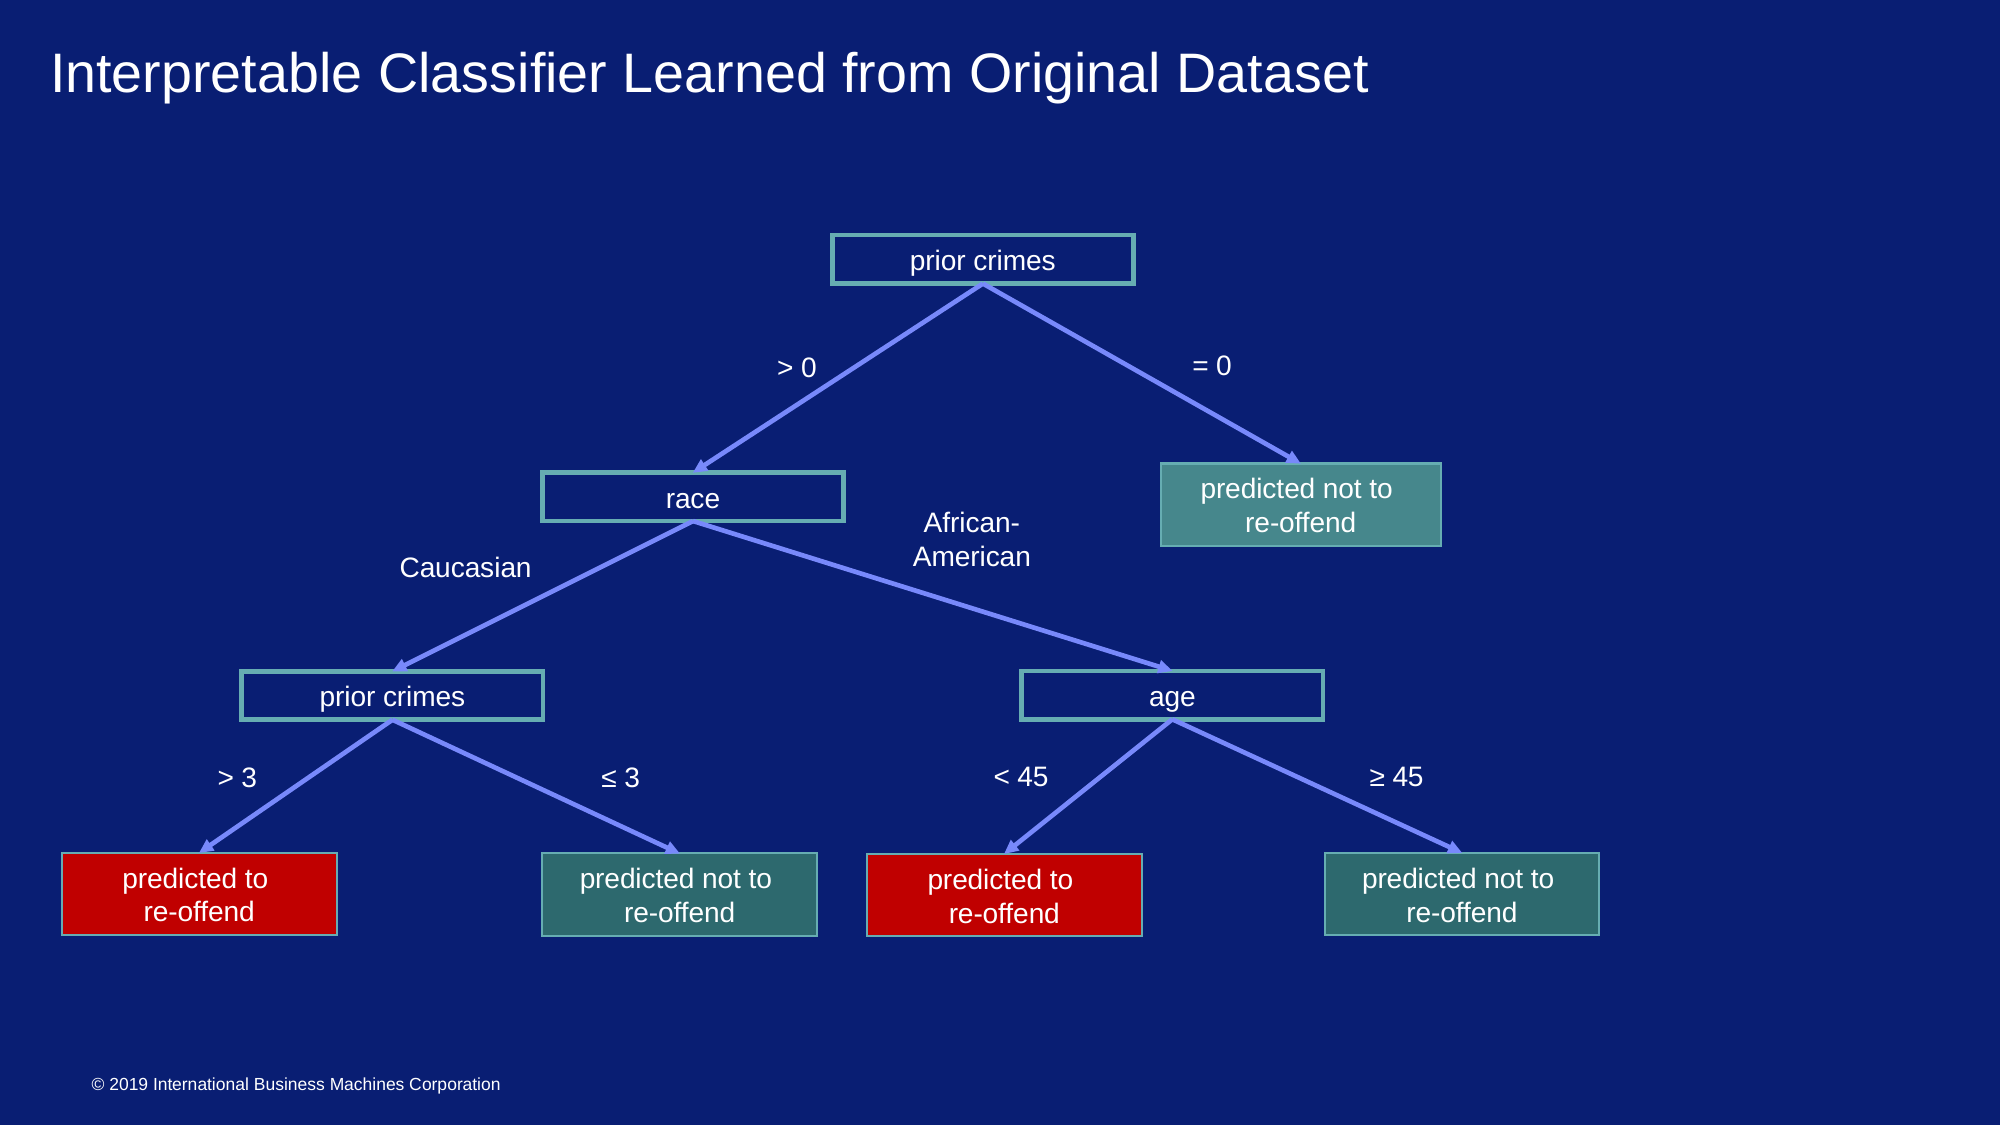

# Interpretable Classifier Learned from Original Dataset
prior crimes
= 0
> 0
predicted not to
re-offend
race
African-American
Caucasian
age
prior crimes
< 45
≥ 45
≤ 3
> 3
predicted to
re-offend
predicted not to
re-offend
predicted not to
re-offend
predicted to
re-offend